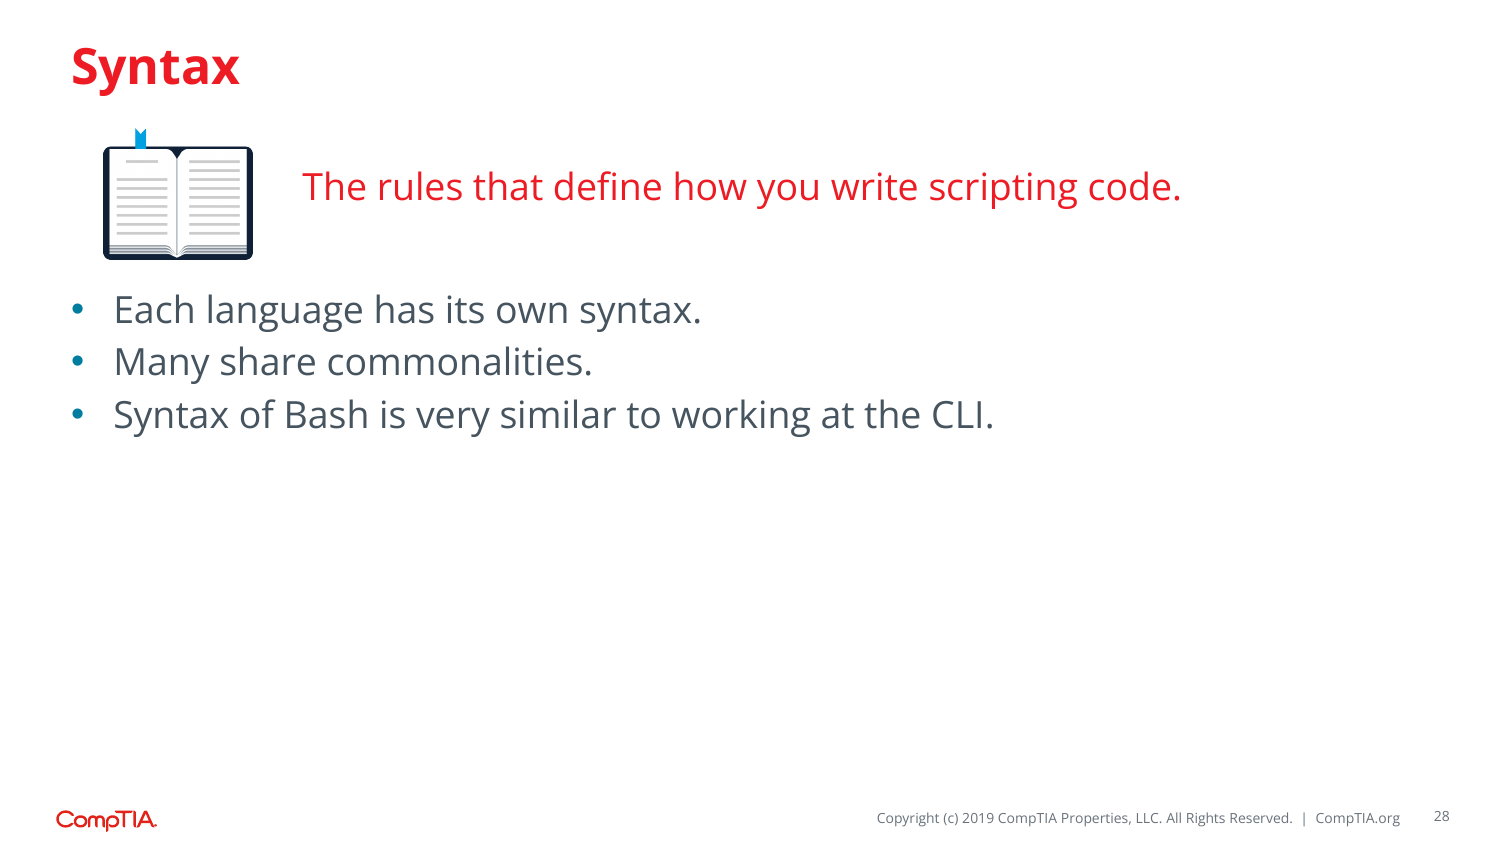

# Syntax
The rules that define how you write scripting code.
Each language has its own syntax.
Many share commonalities.
Syntax of Bash is very similar to working at the CLI.
28